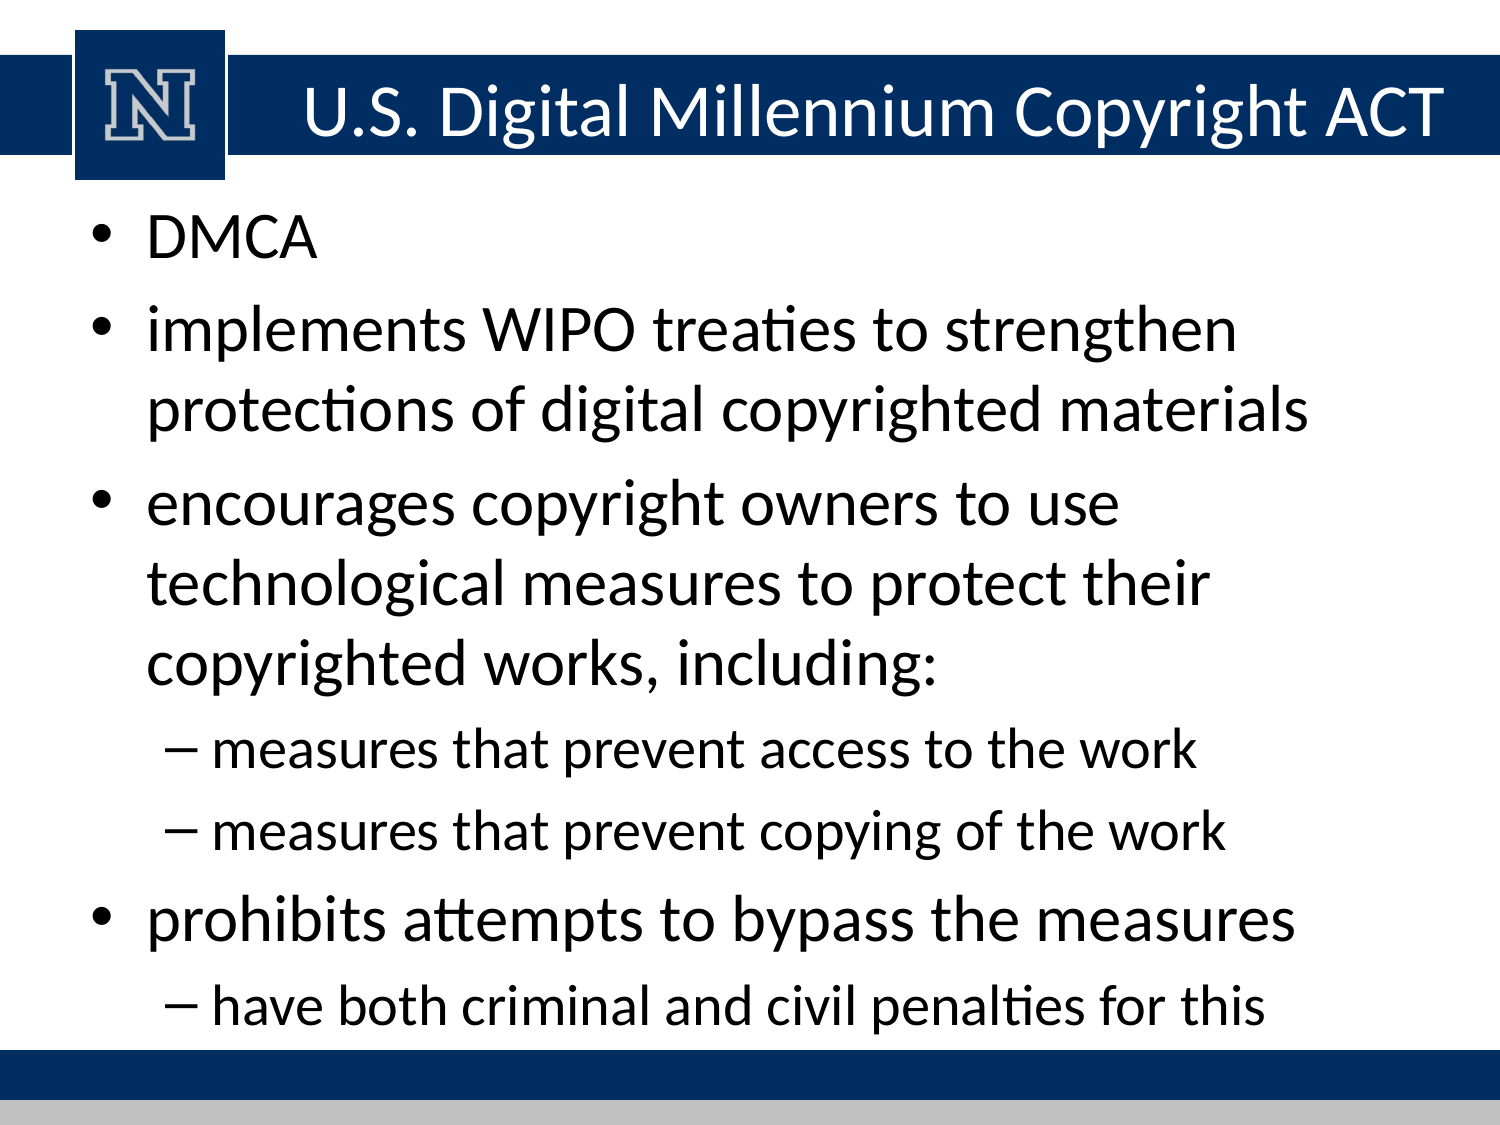

# U.S. Digital Millennium Copyright ACT
DMCA
implements WIPO treaties to strengthen protections of digital copyrighted materials
encourages copyright owners to use technological measures to protect their copyrighted works, including:
measures that prevent access to the work
measures that prevent copying of the work
prohibits attempts to bypass the measures
have both criminal and civil penalties for this